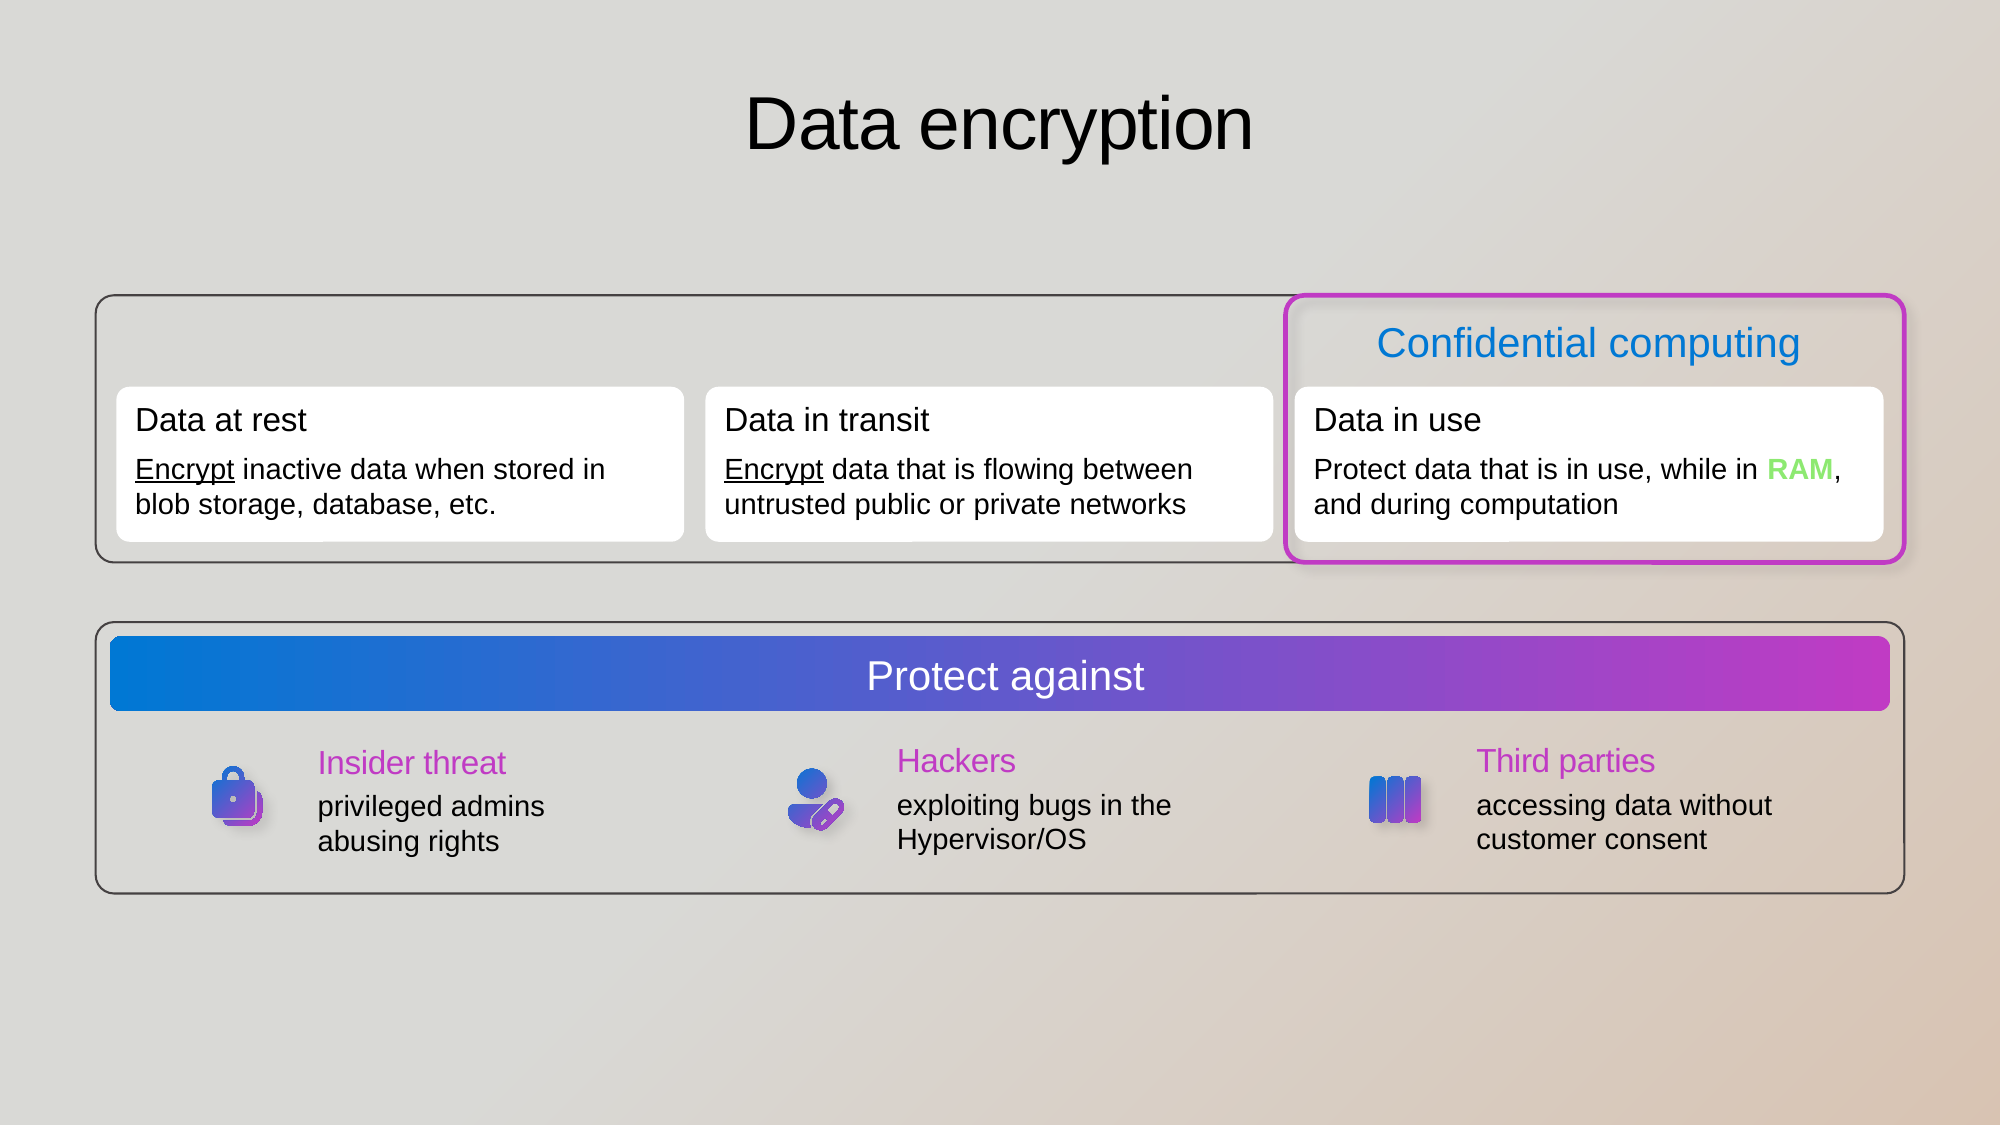

# Data encryption

Confidential computing
Data at rest
Encrypt inactive data when stored in blob storage, database, etc.
Data in transit
Encrypt data that is flowing between untrusted public or private networks
Data in use
Protect data that is in use, while in RAM, and during computation

 Protect against
Hackers
exploiting bugs in the Hypervisor/OS
Third parties
accessing data without customer consent
Insider threat
privileged admins abusing rights